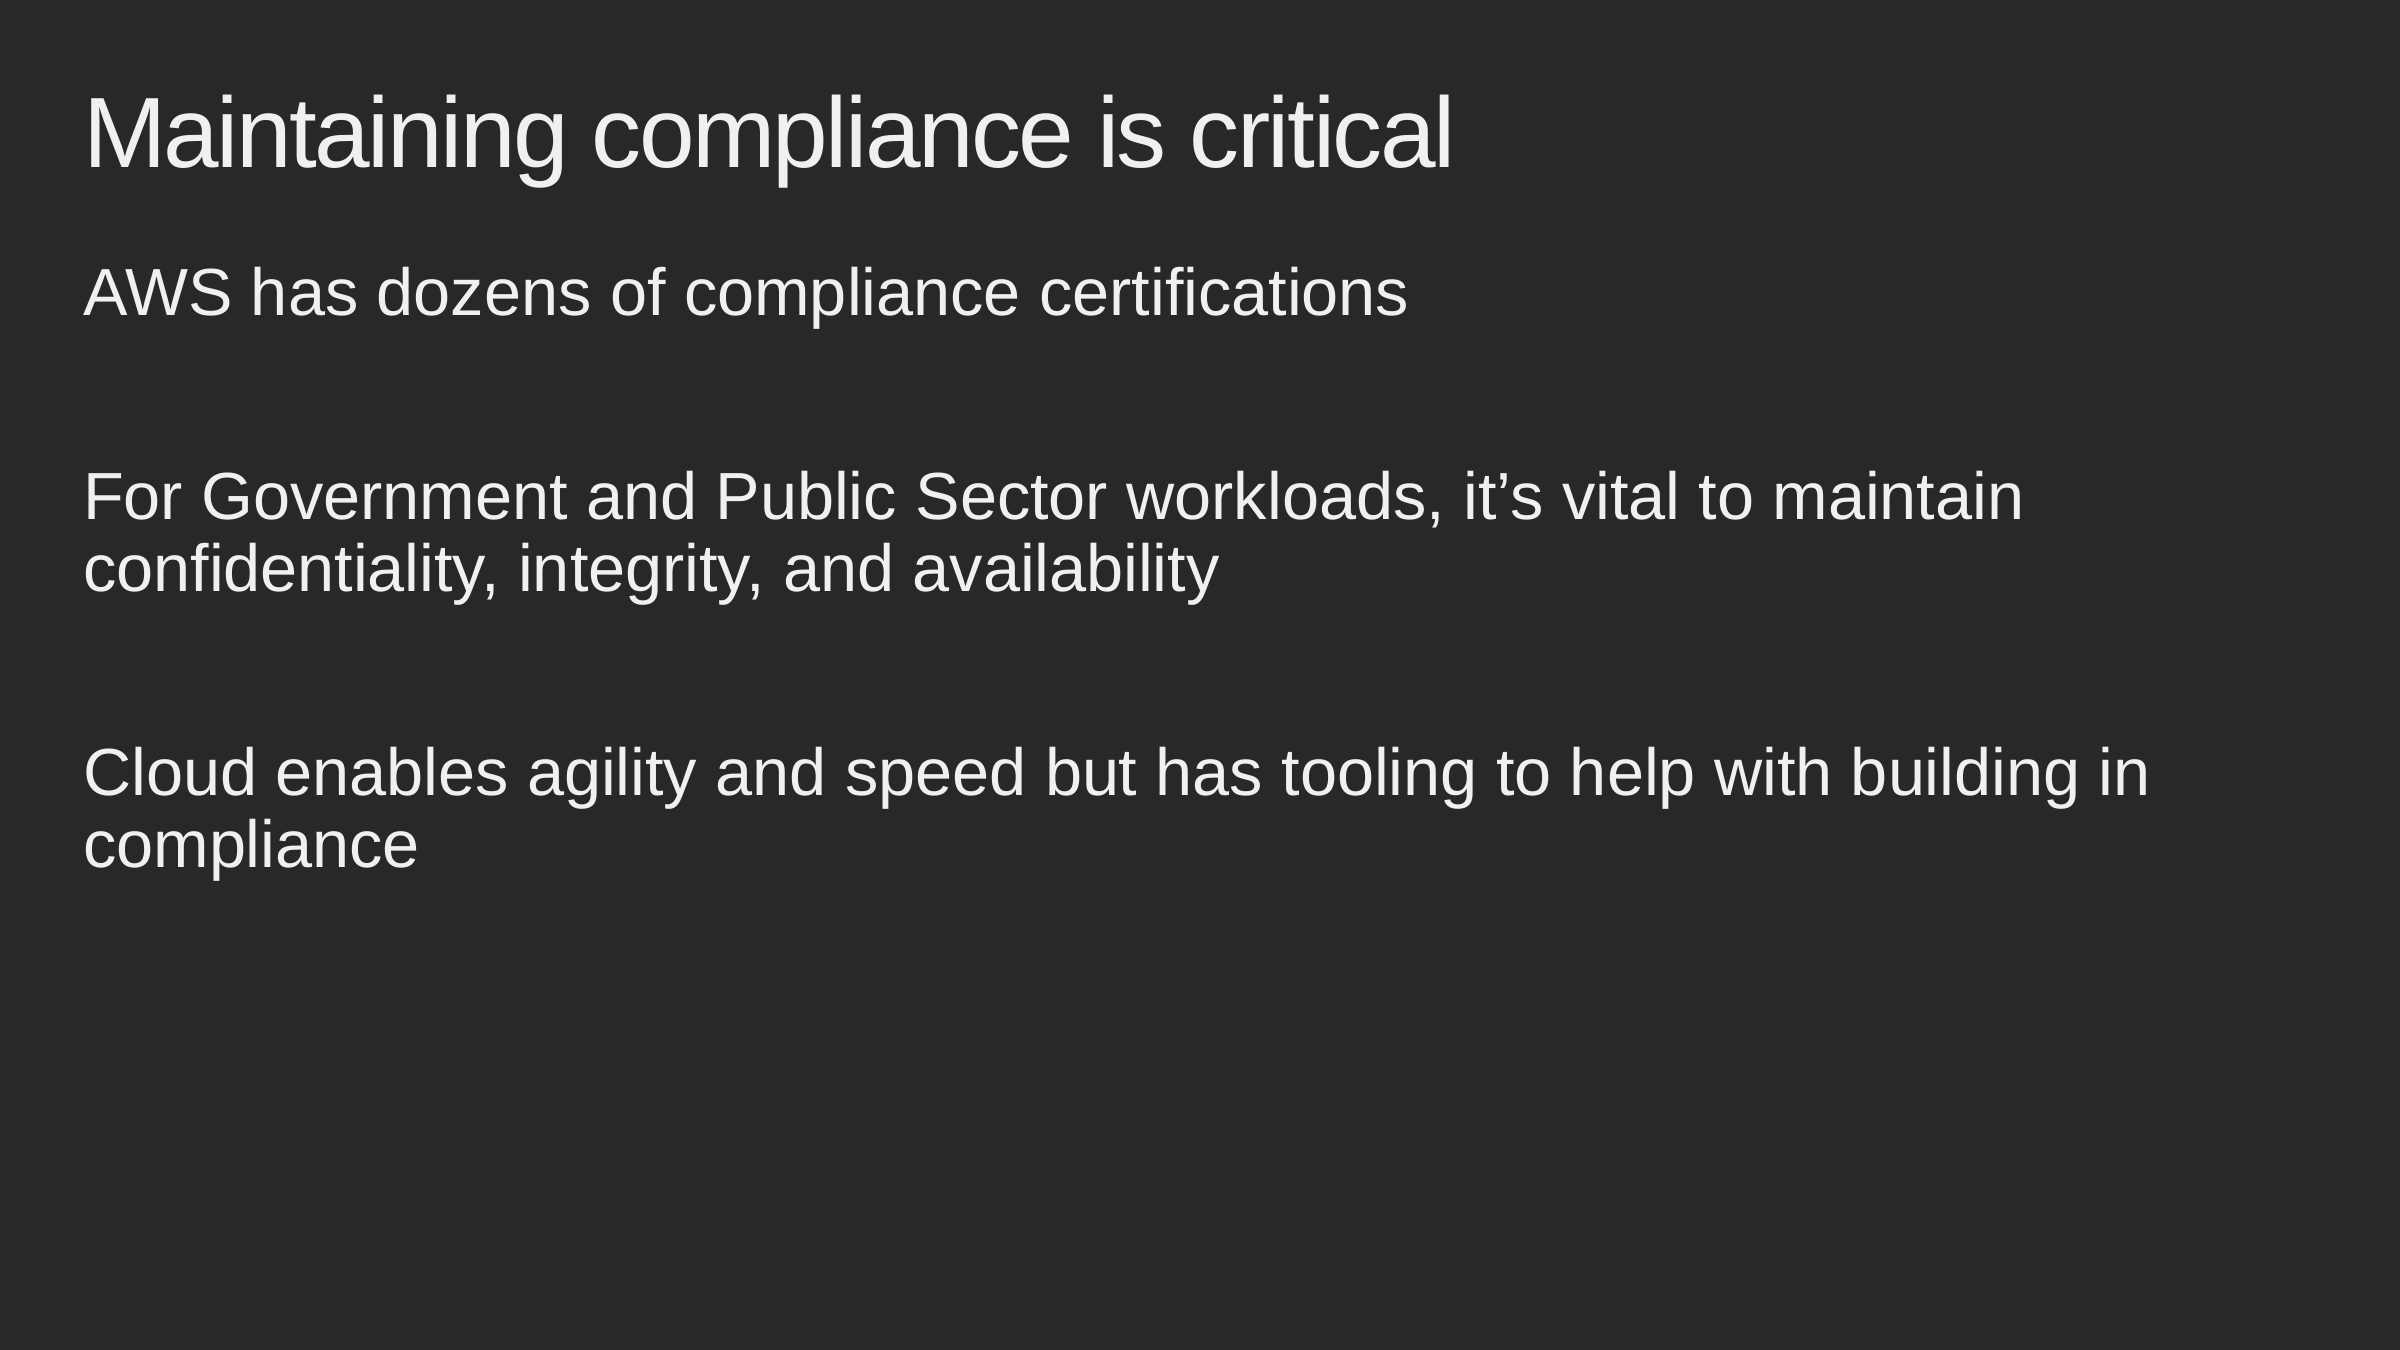

# Maintaining compliance is critical
AWS has dozens of compliance certifications

For Government and Public Sector workloads, it’s vital to maintain confidentiality, integrity, and availability

Cloud enables agility and speed but has tooling to help with building in compliance